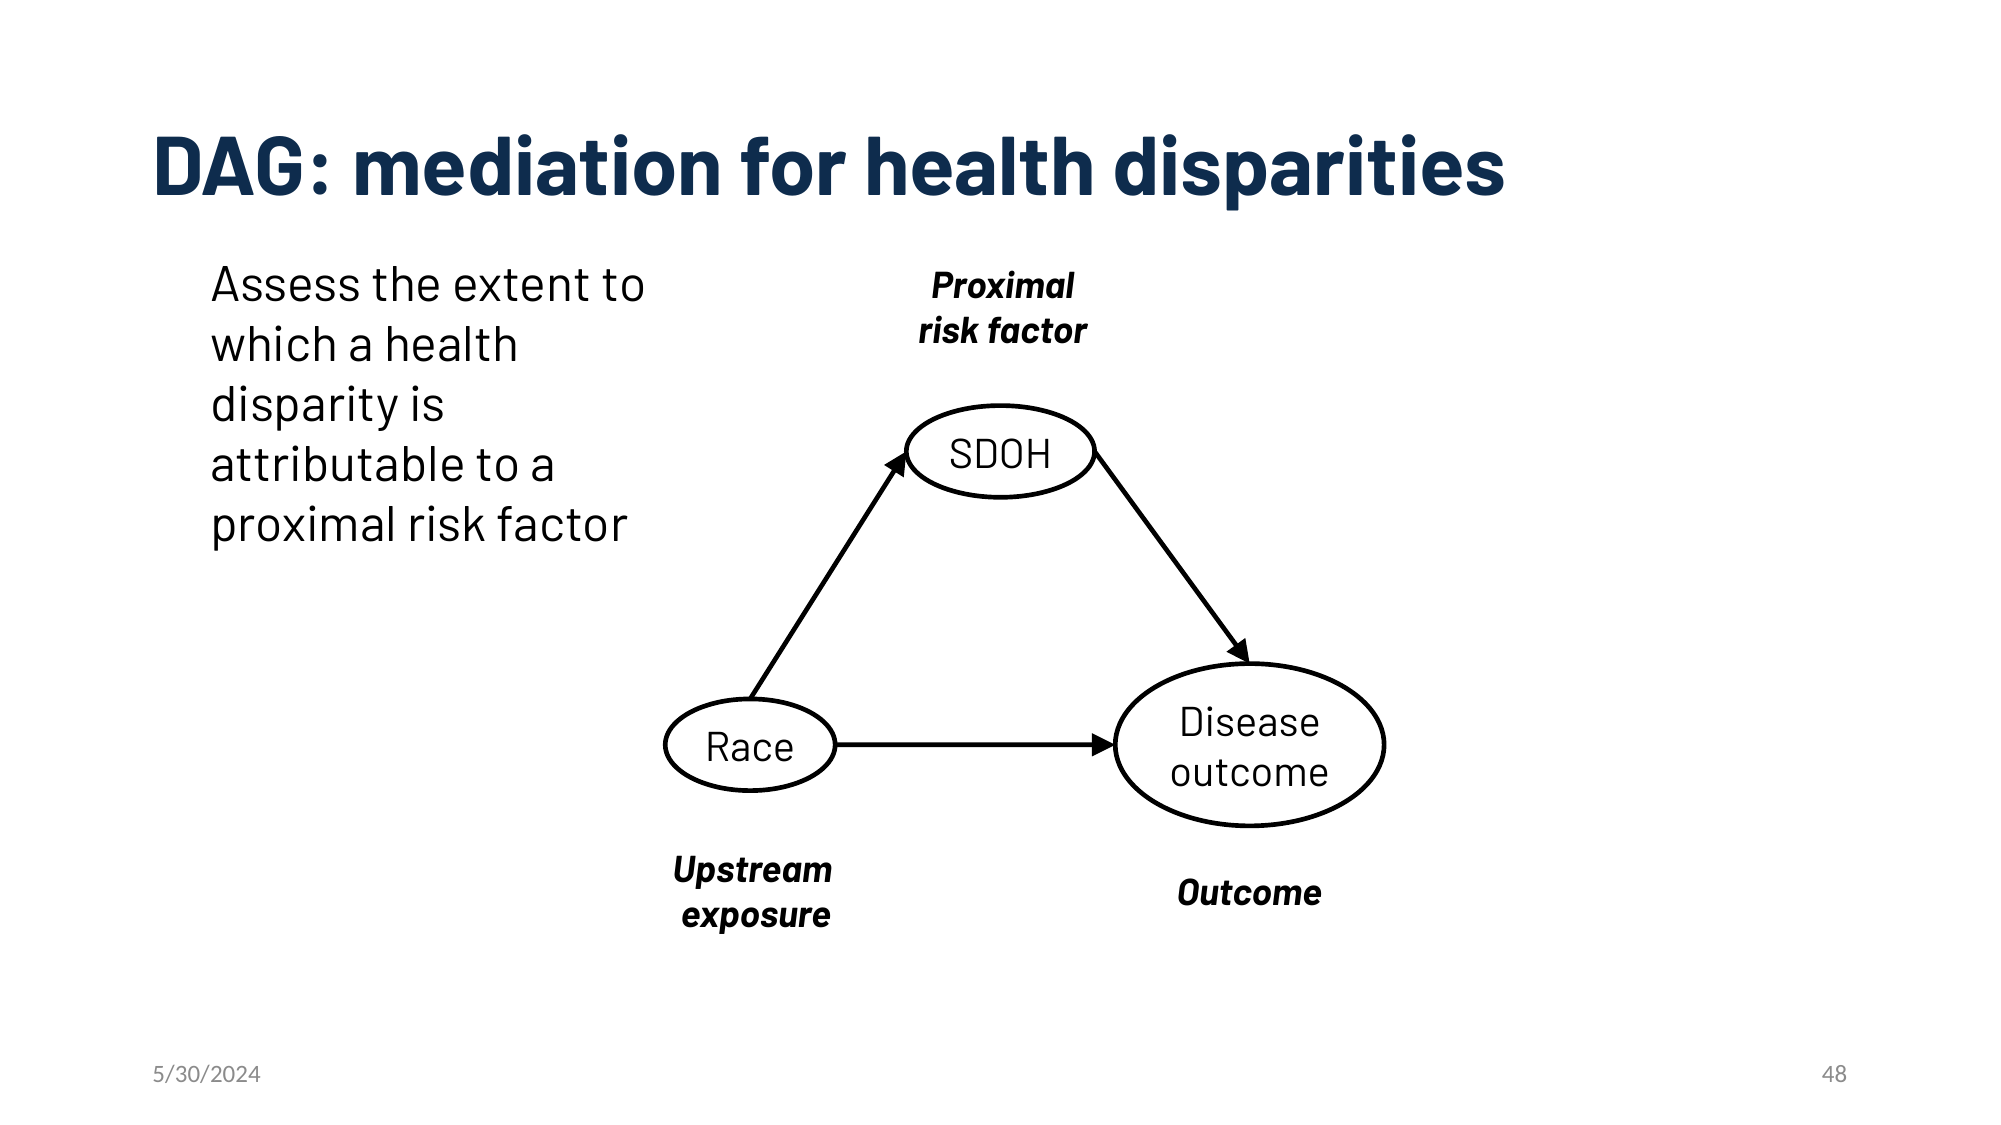

# DAG: mediation for health disparities
Assess the extent to which a health disparity is attributable to a proximal risk factor
Proximal
risk factor
SDOH
Race
Disease
outcome
Upstream
exposure
Outcome
5/30/2024
48